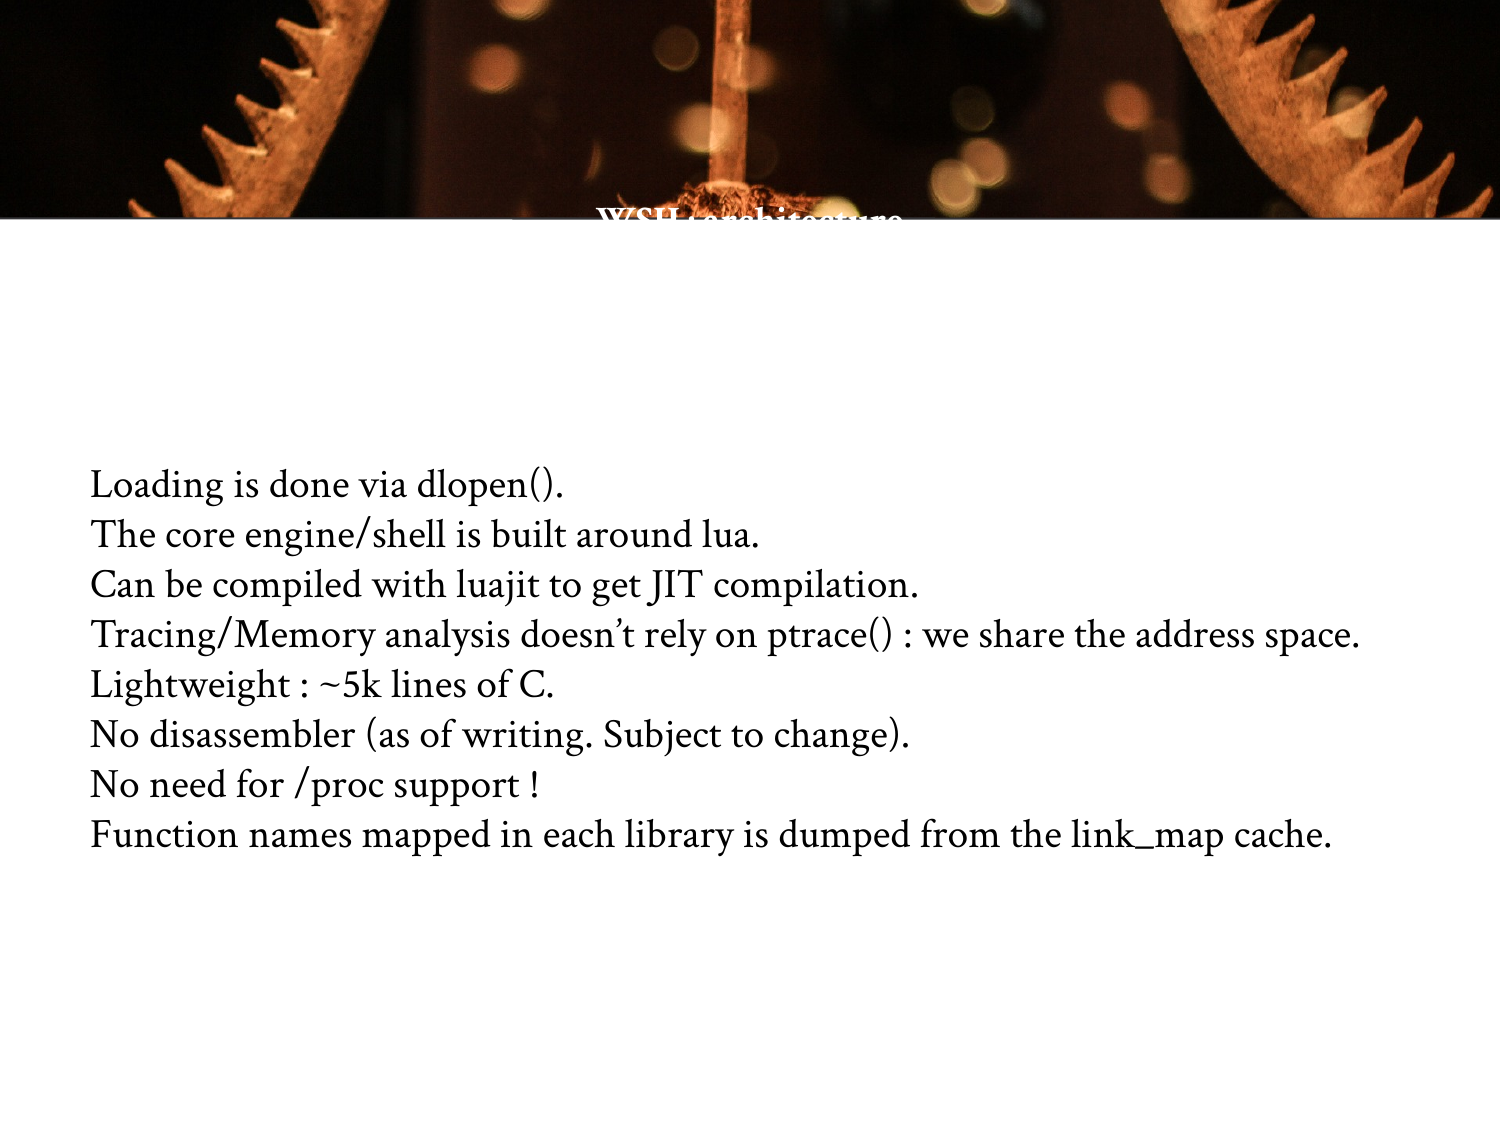

WSH : architecture
Loading is done via dlopen().
The core engine/shell is built around lua.
Can be compiled with luajit to get JIT compilation.
Tracing/Memory analysis doesn’t rely on ptrace() : we share the address space.
Lightweight : ~5k lines of C.
No disassembler (as of writing. Subject to change).
No need for /proc support !
Function names mapped in each library is dumped from the link_map cache.